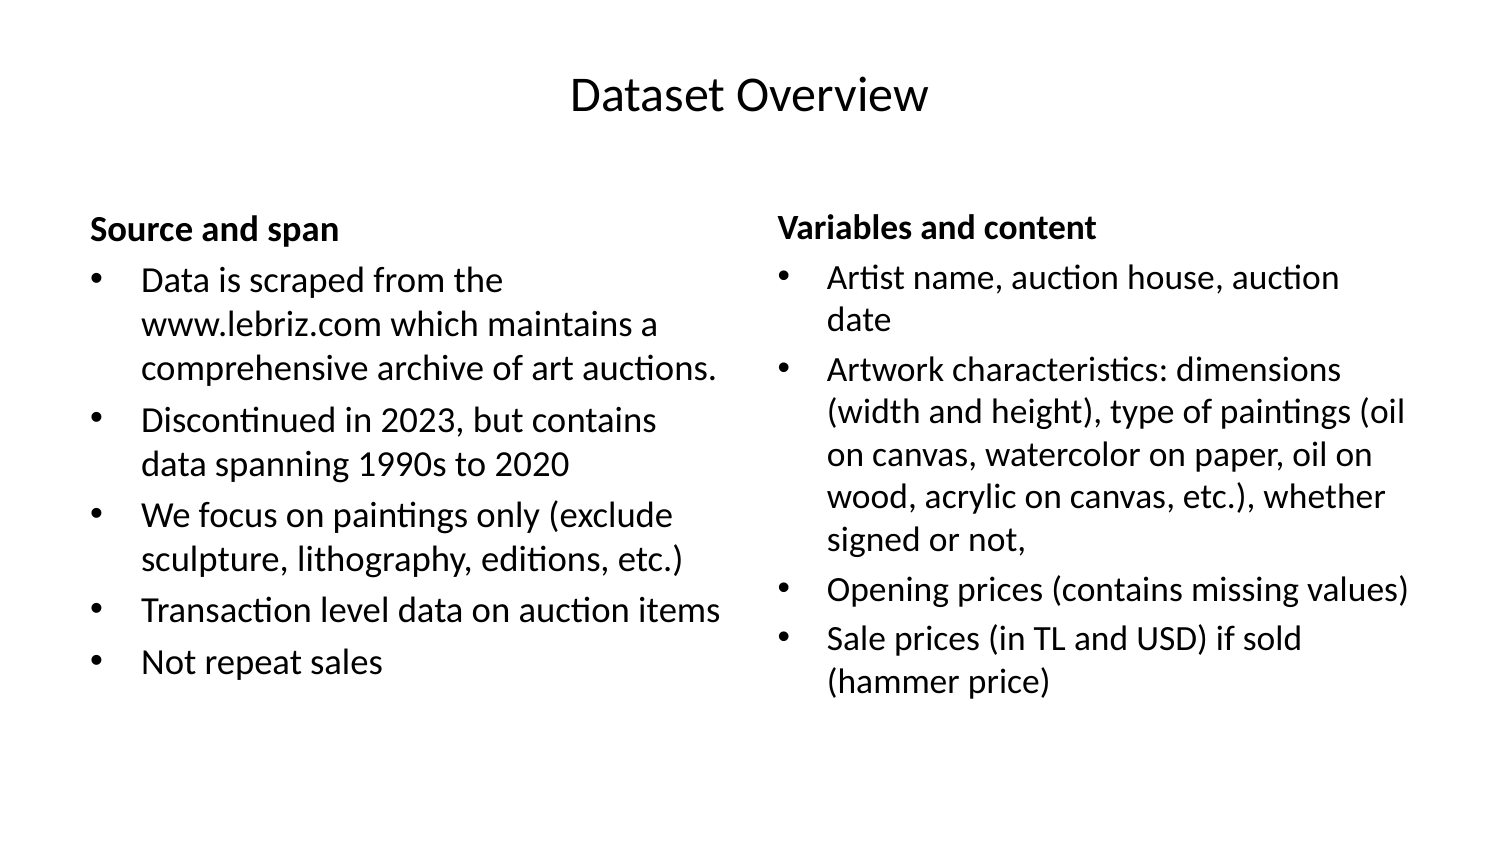

# Dataset Overview
Source and span
Data is scraped from the www.lebriz.com which maintains a comprehensive archive of art auctions.
Discontinued in 2023, but contains data spanning 1990s to 2020
We focus on paintings only (exclude sculpture, lithography, editions, etc.)
Transaction level data on auction items
Not repeat sales
Variables and content
Artist name, auction house, auction date
Artwork characteristics: dimensions (width and height), type of paintings (oil on canvas, watercolor on paper, oil on wood, acrylic on canvas, etc.), whether signed or not,
Opening prices (contains missing values)
Sale prices (in TL and USD) if sold (hammer price)